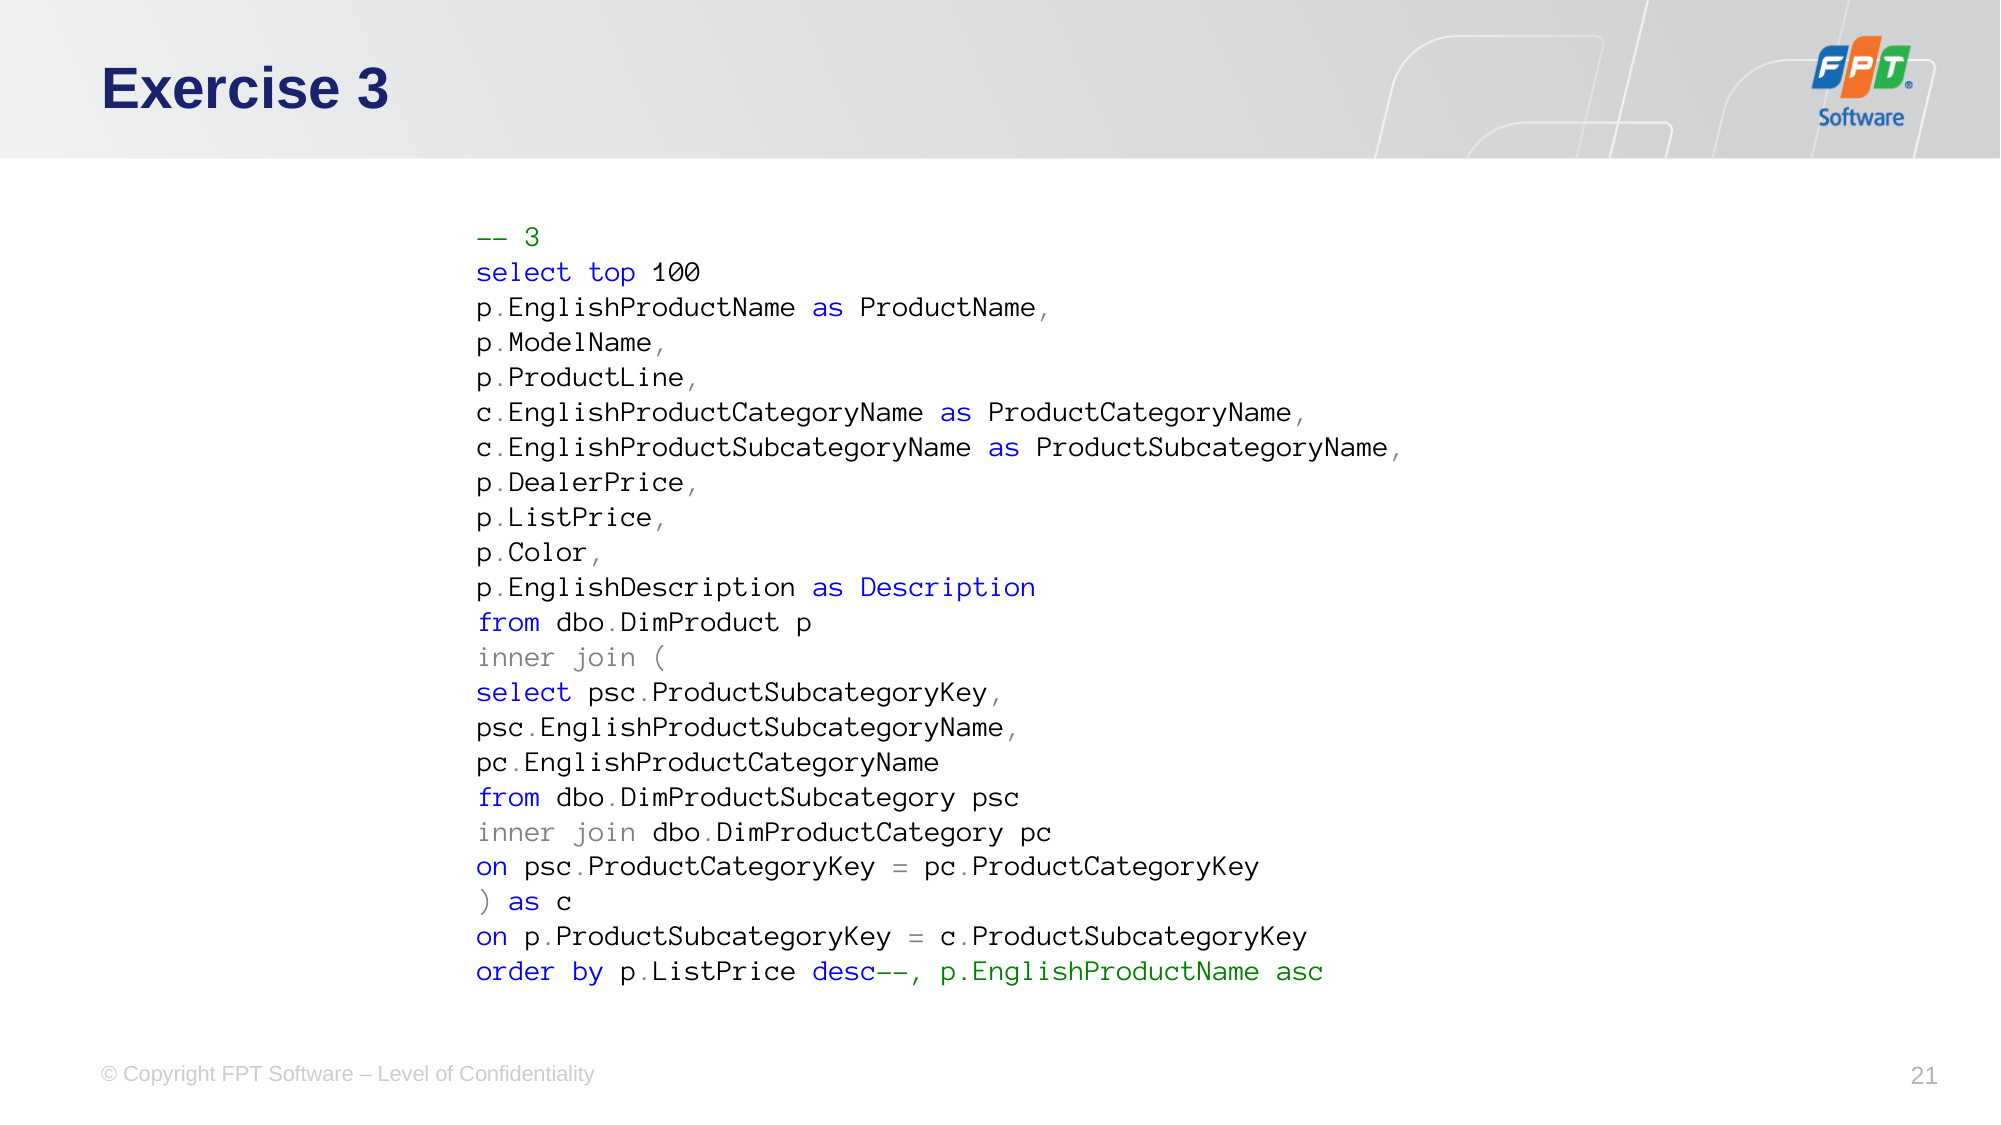

# Exercise 3
-- 3
select top 100
p.EnglishProductName as ProductName,
p.ModelName,
p.ProductLine,
c.EnglishProductCategoryName as ProductCategoryName,
c.EnglishProductSubcategoryName as ProductSubcategoryName,
p.DealerPrice,
p.ListPrice,
p.Color,
p.EnglishDescription as Description
from dbo.DimProduct p
inner join (
select psc.ProductSubcategoryKey, psc.EnglishProductSubcategoryName, pc.EnglishProductCategoryName
from dbo.DimProductSubcategory psc
inner join dbo.DimProductCategory pc
on psc.ProductCategoryKey = pc.ProductCategoryKey
) as c
on p.ProductSubcategoryKey = c.ProductSubcategoryKey
order by p.ListPrice desc--, p.EnglishProductName asc
21